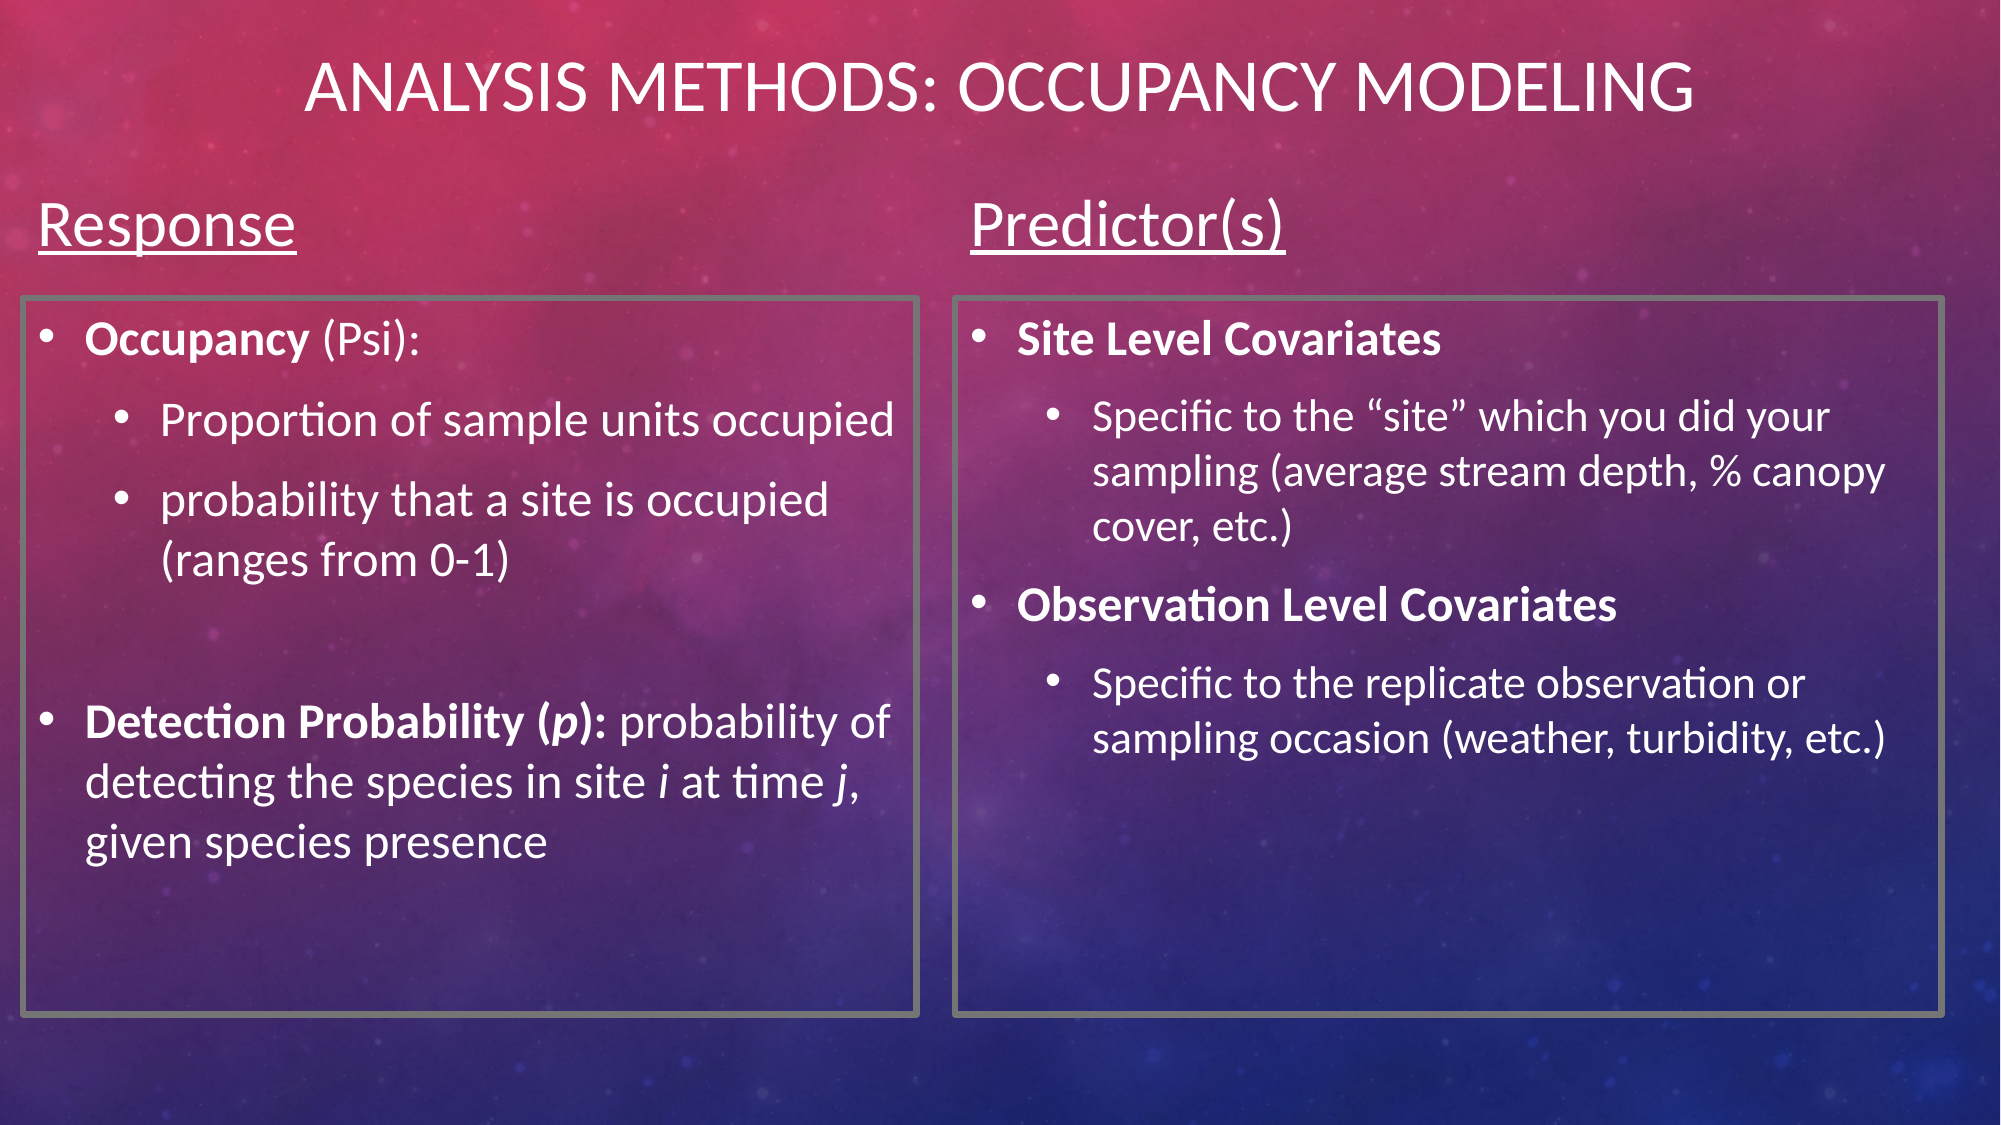

# Analysis Methods: Occupancy Modeling
Predictor(s)
Response
Site Level Covariates
Specific to the “site” which you did your sampling (average stream depth, % canopy cover, etc.)
Observation Level Covariates
Specific to the replicate observation or sampling occasion (weather, turbidity, etc.)
Occupancy (Psi):
Proportion of sample units occupied
probability that a site is occupied (ranges from 0-1)

Detection Probability (p): probability of detecting the species in site i at time j, given species presence